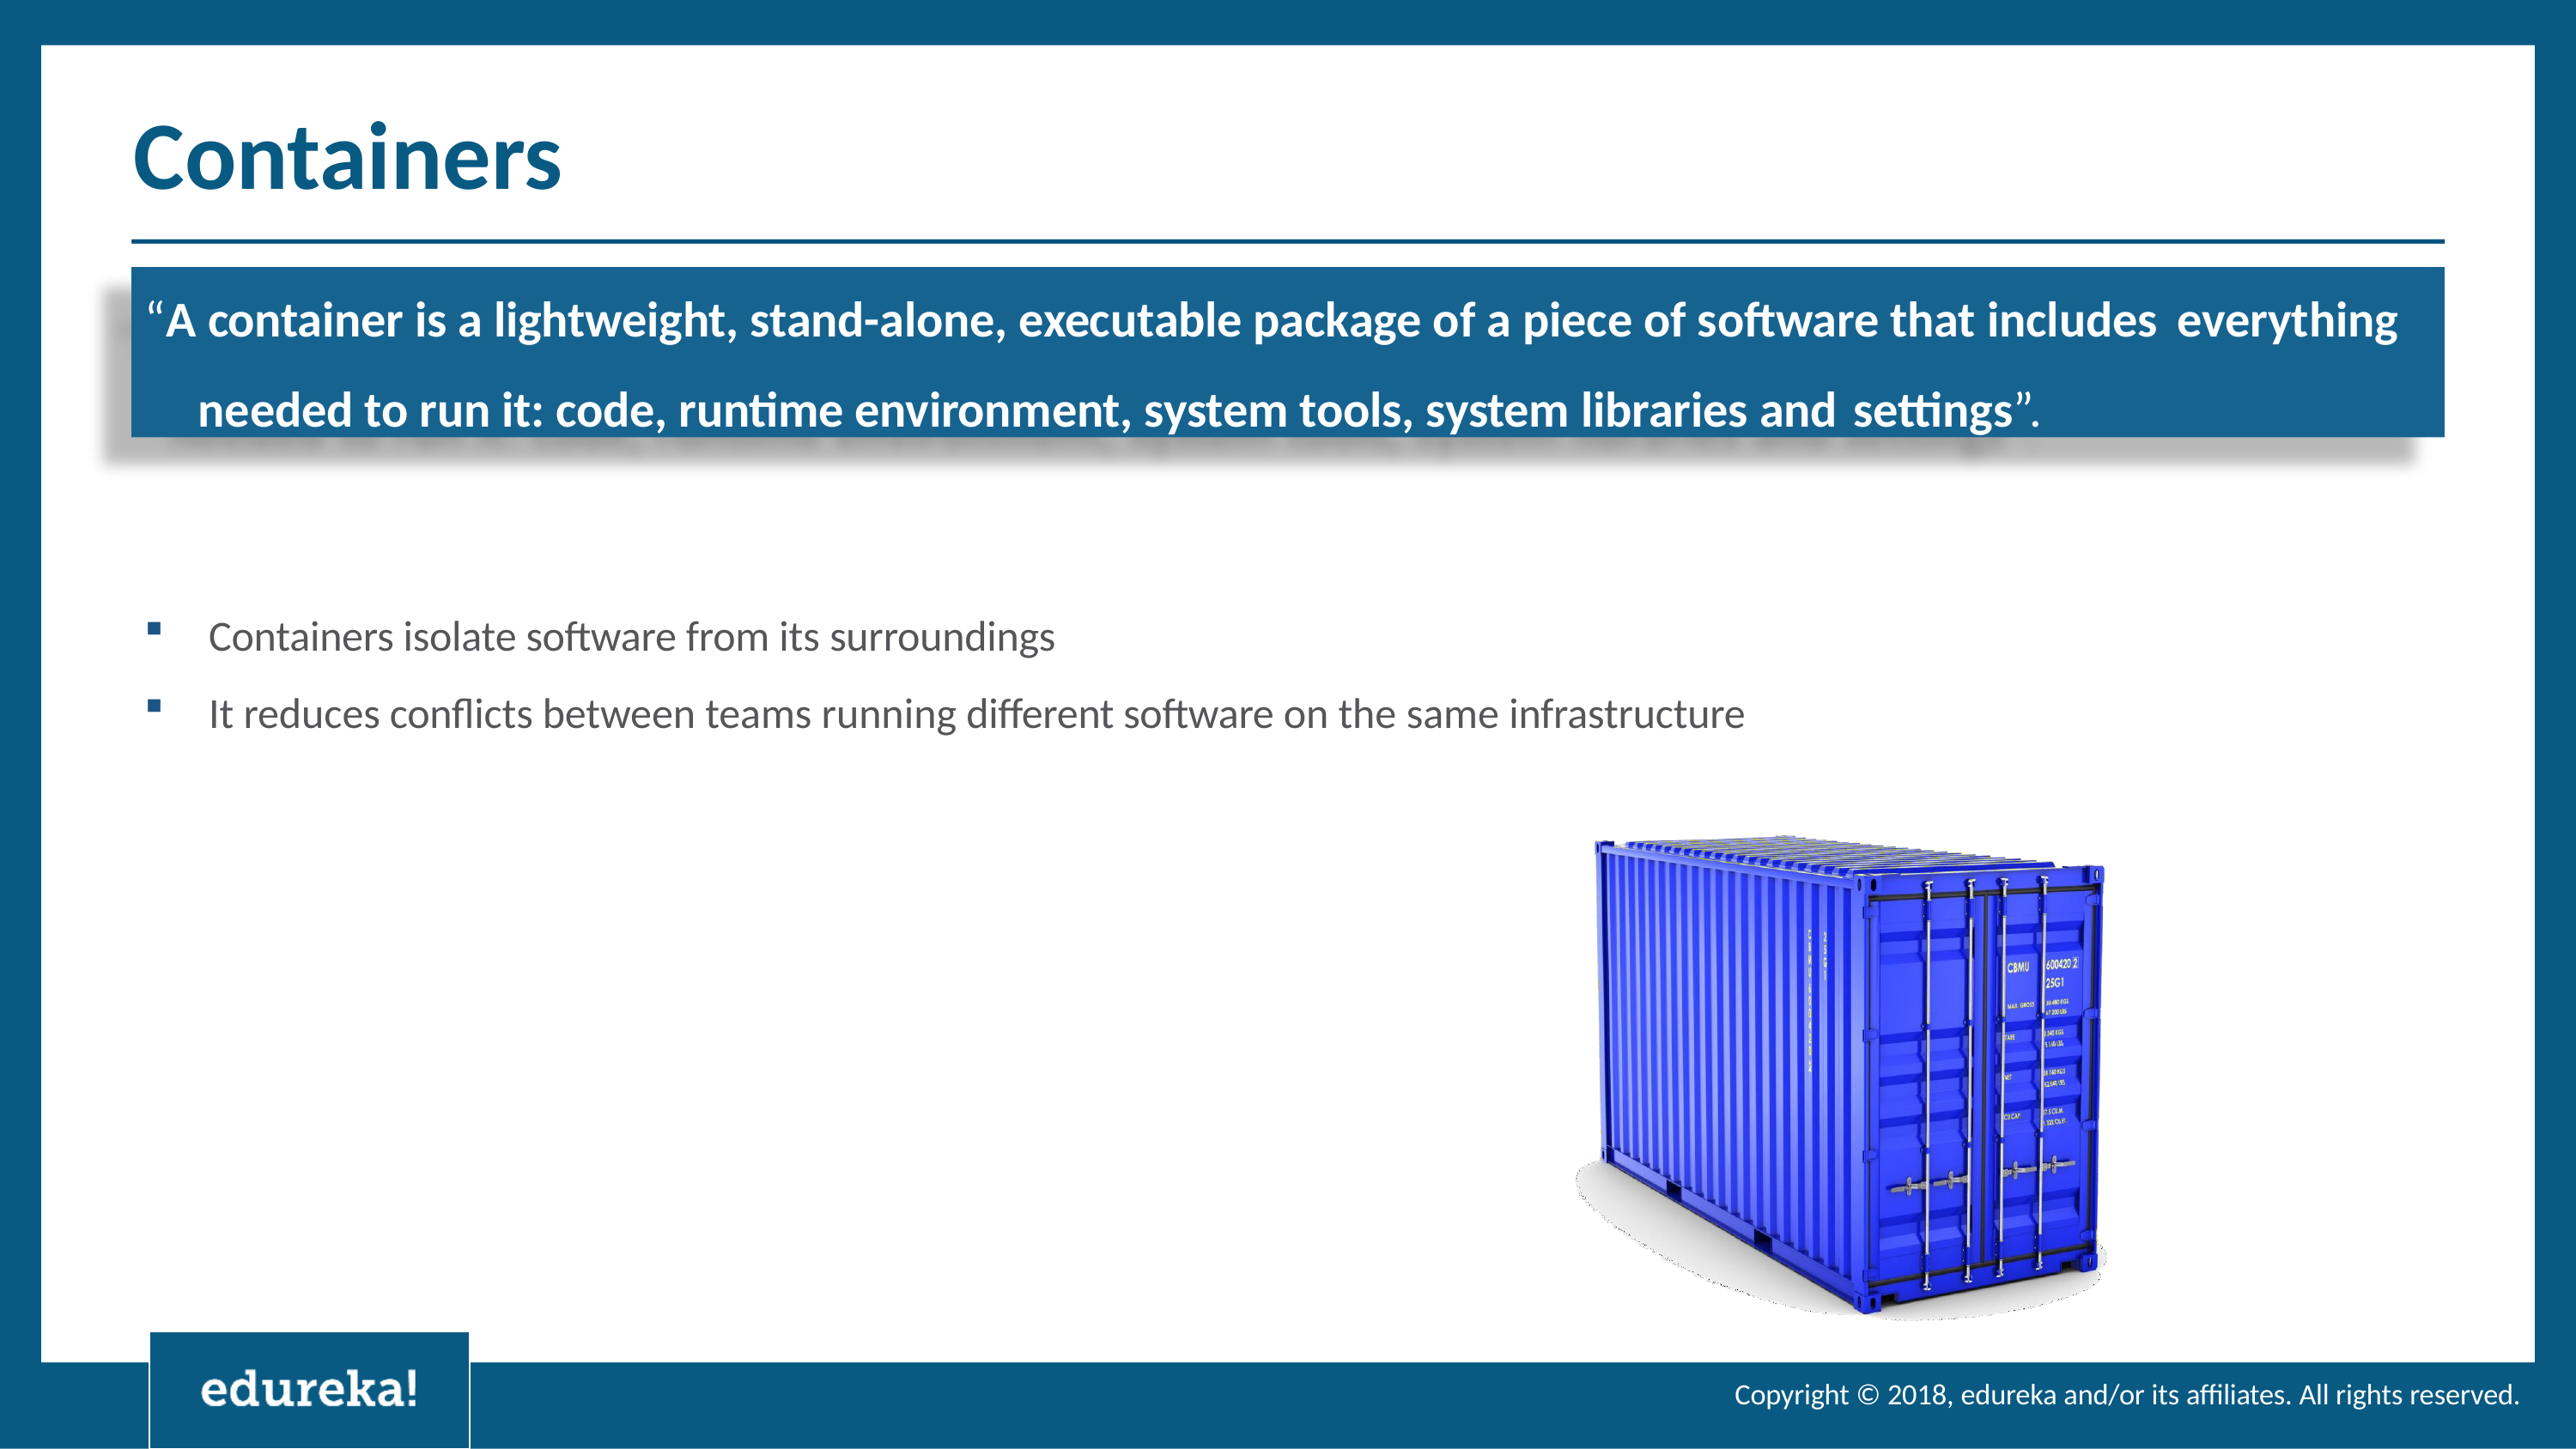

# Containers

“A container is a lightweight, stand-alone, executable package of a piece of software that includes everything
needed to run it: code, runtime environment, system tools, system libraries and settings”.
Containers isolate software from its surroundings
It reduces conflicts between teams running different software on the same infrastructure

Copyright © 2018, edureka and/or its affiliates. All rights reserved.